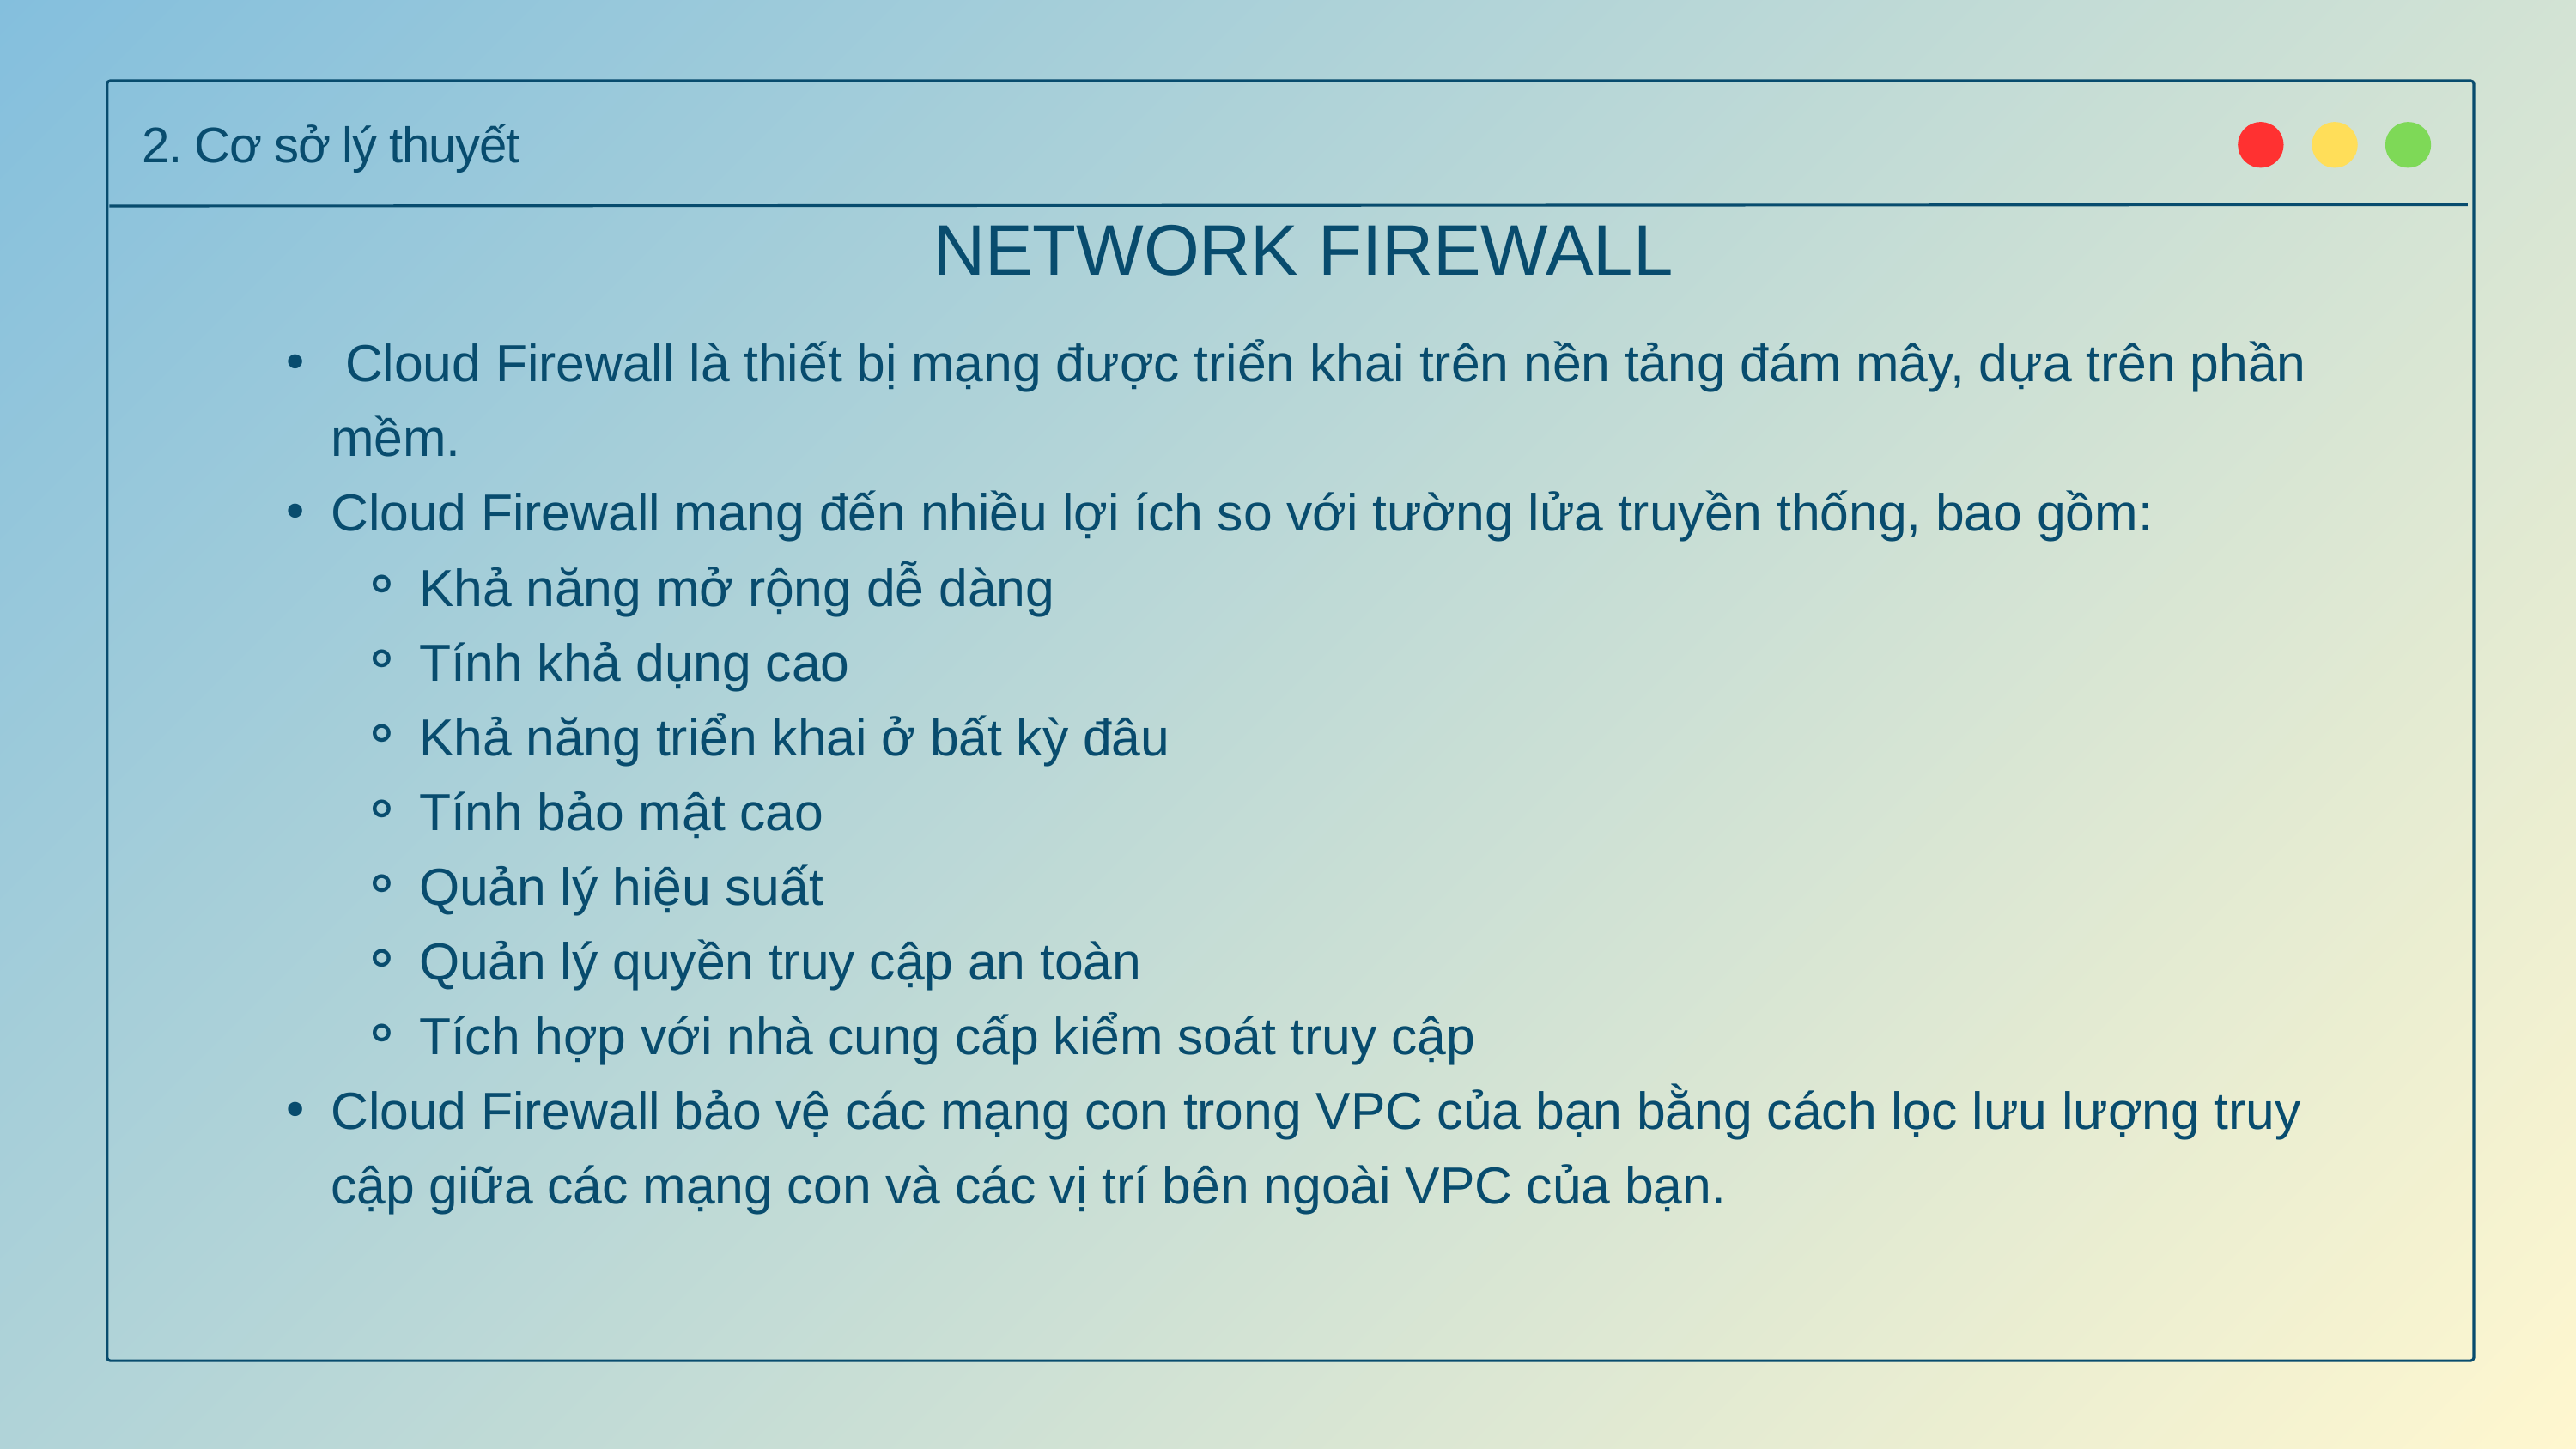

2. Cơ sở lý thuyết

NETWORK FIREWALL

 Cloud Firewall là thiết bị mạng được triển khai trên nền tảng đám mây, dựa trên phần mềm.
Cloud Firewall mang đến nhiều lợi ích so với tường lửa truyền thống, bao gồm:
Khả năng mở rộng dễ dàng
Tính khả dụng cao
Khả năng triển khai ở bất kỳ đâu
Tính bảo mật cao
Quản lý hiệu suất
Quản lý quyền truy cập an toàn
Tích hợp với nhà cung cấp kiểm soát truy cập
Cloud Firewall bảo vệ các mạng con trong VPC của bạn bằng cách lọc lưu lượng truy cập giữa các mạng con và các vị trí bên ngoài VPC của bạn.